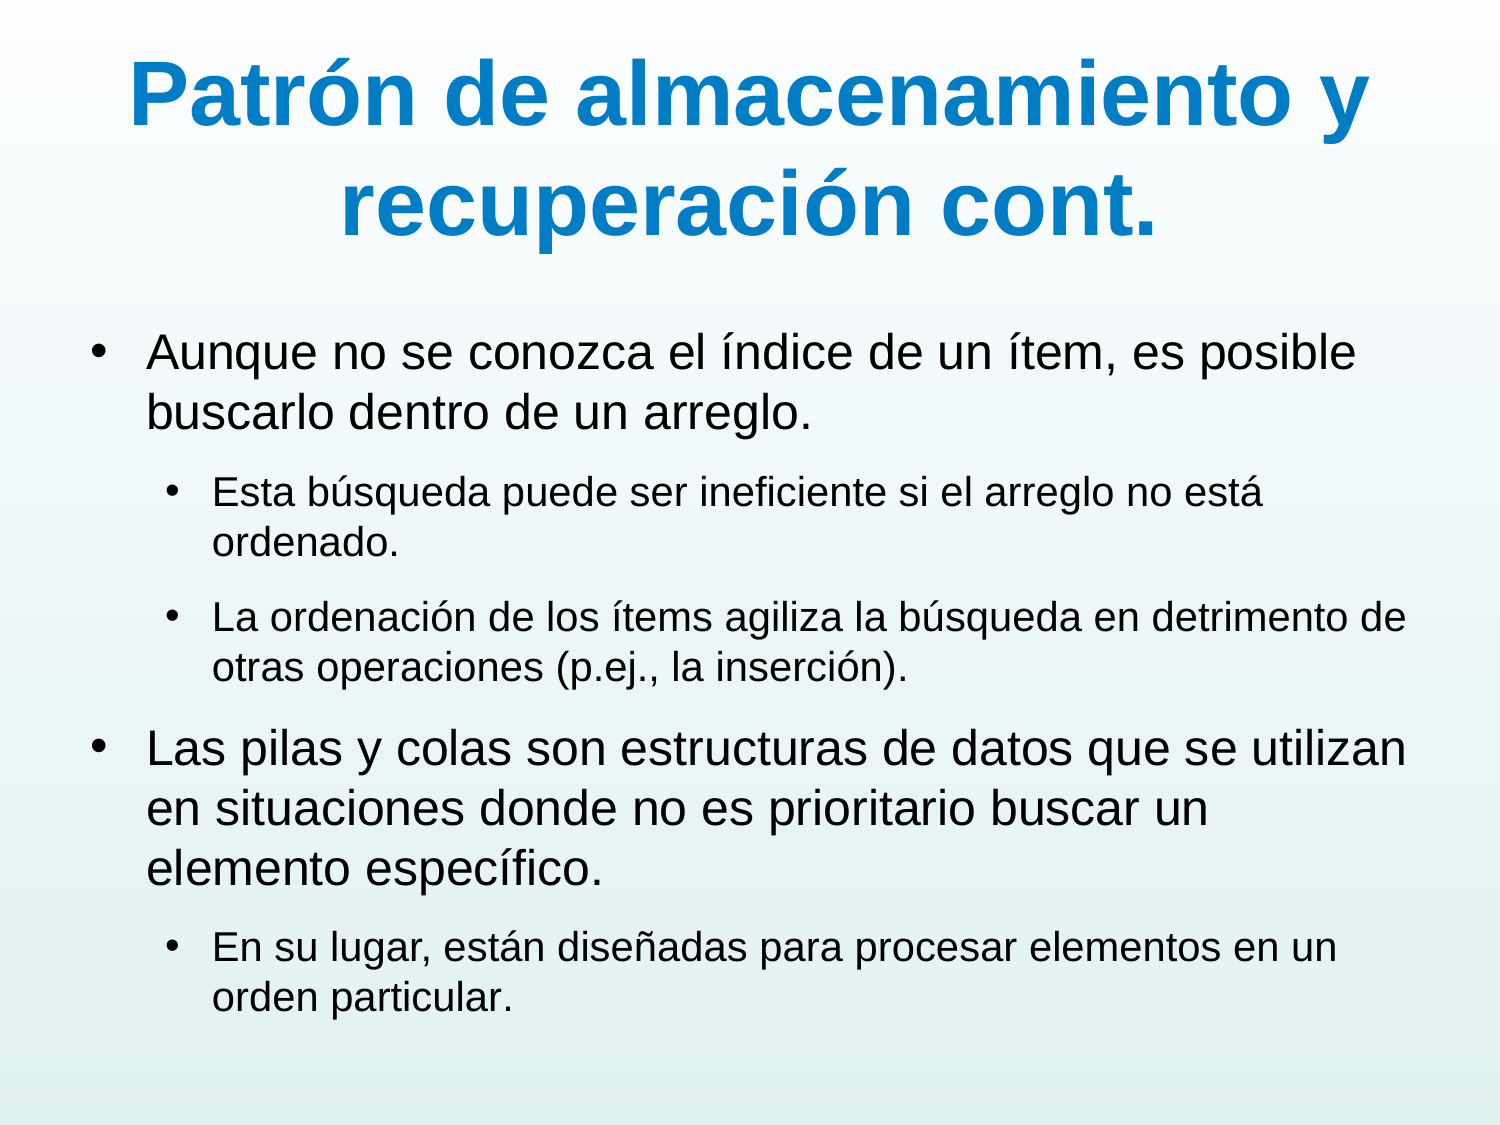

# Patrón de almacenamiento y recuperación cont.
Aunque no se conozca el índice de un ítem, es posible buscarlo dentro de un arreglo.
Esta búsqueda puede ser ineficiente si el arreglo no está ordenado.
La ordenación de los ítems agiliza la búsqueda en detrimento de otras operaciones (p.ej., la inserción).
Las pilas y colas son estructuras de datos que se utilizan en situaciones donde no es prioritario buscar un elemento específico.
En su lugar, están diseñadas para procesar elementos en un orden particular.